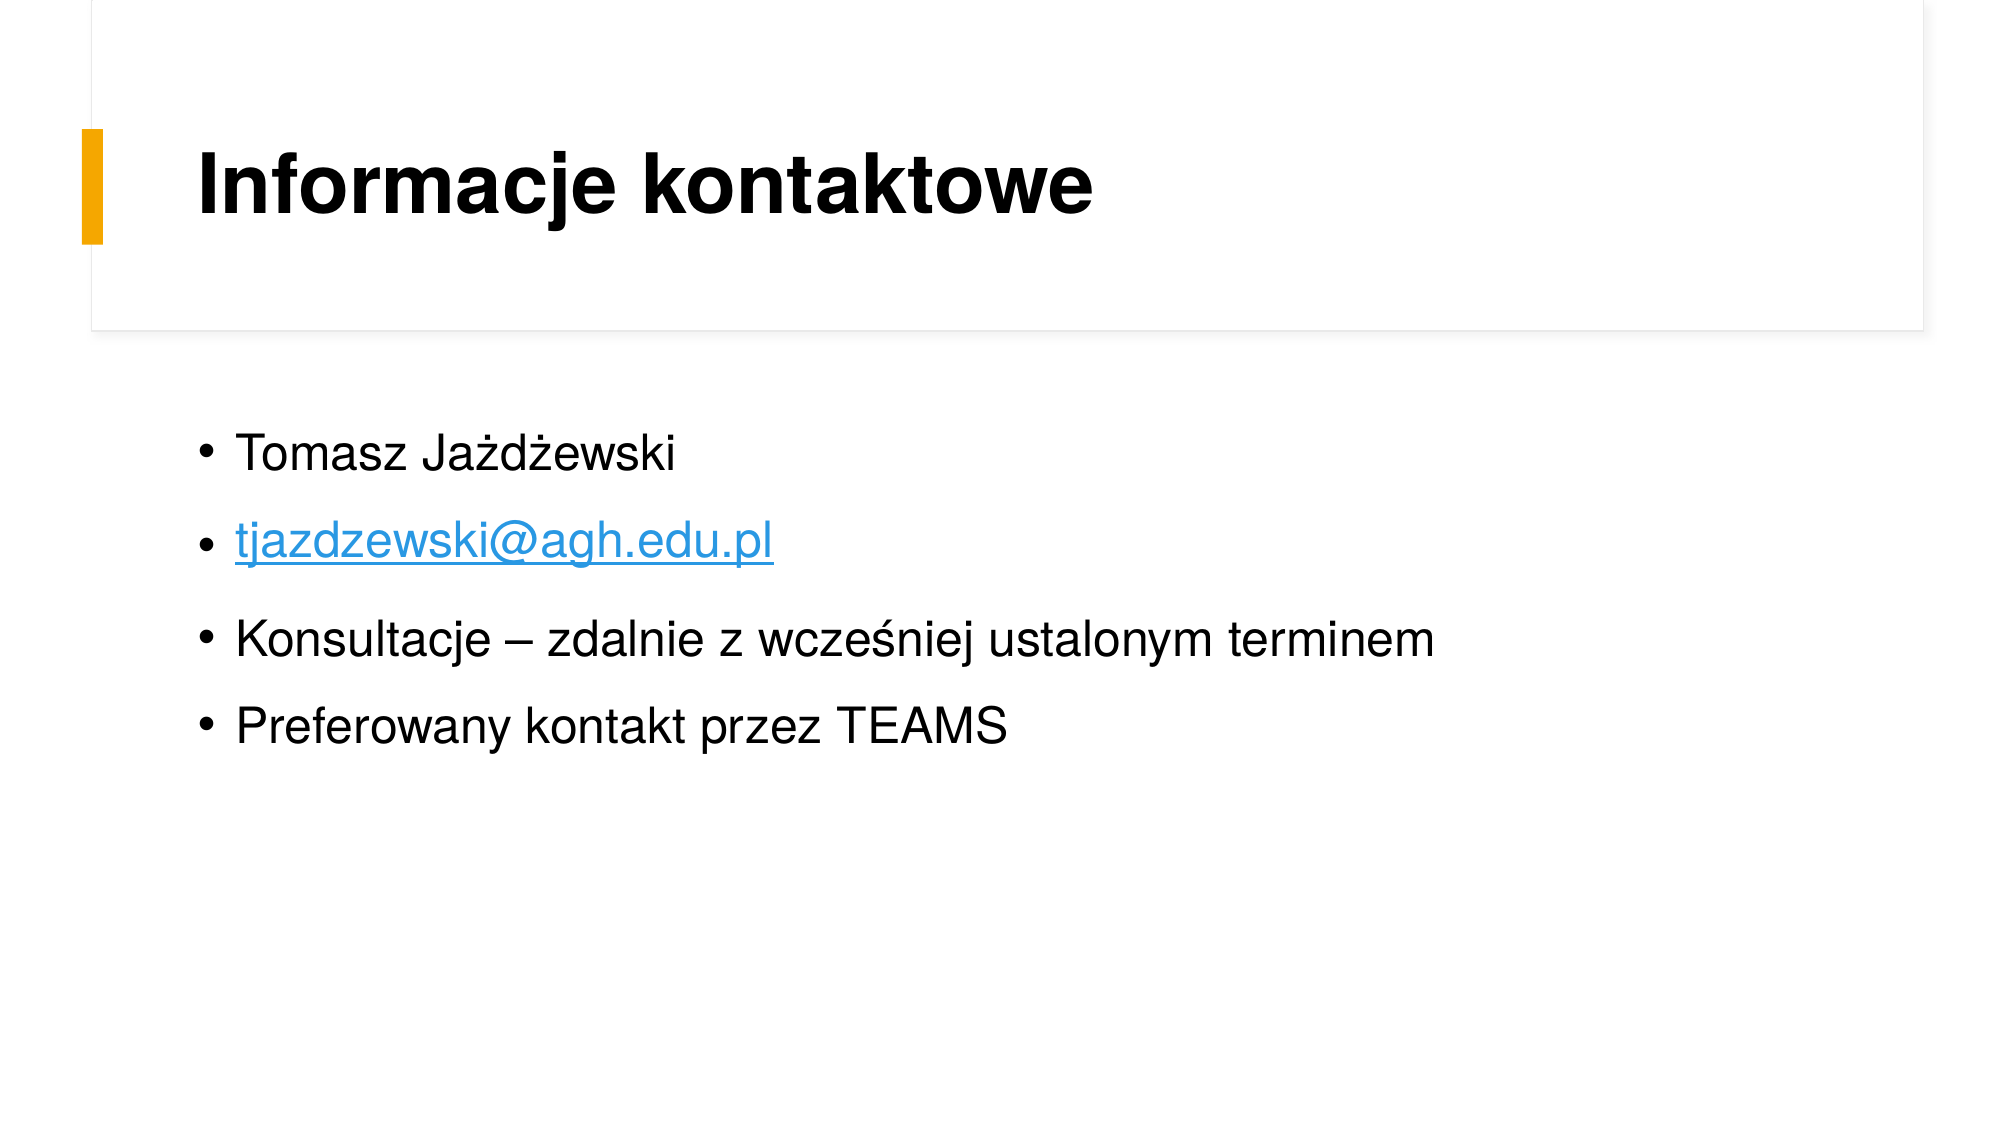

# Informacje kontaktowe
Tomasz Jażdżewski
tjazdzewski@agh.edu.pl
Konsultacje – zdalnie z wcześniej ustalonym terminem
Preferowany kontakt przez TEAMS